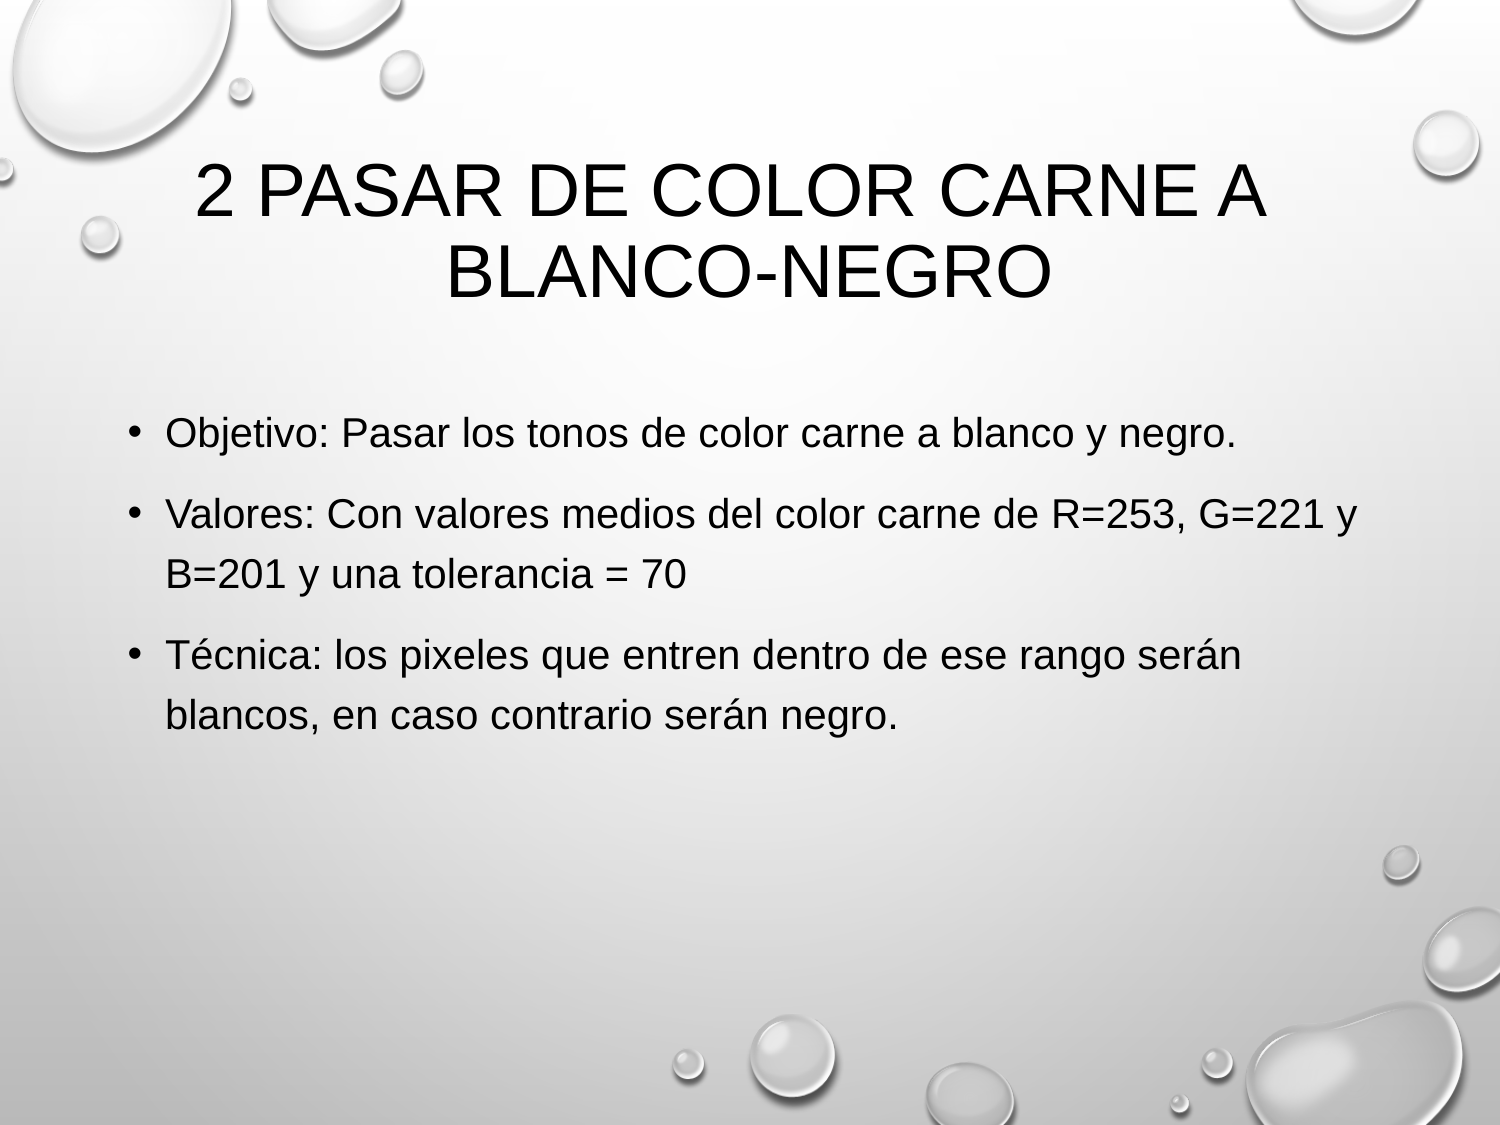

# 2 Pasar de color carne a   blanco-Negro
Objetivo: Pasar los tonos de color carne a blanco y negro.
Valores: Con valores medios del color carne de R=253, G=221 y B=201 y una tolerancia = 70
Técnica: los pixeles que entren dentro de ese rango serán blancos, en caso contrario serán negro.